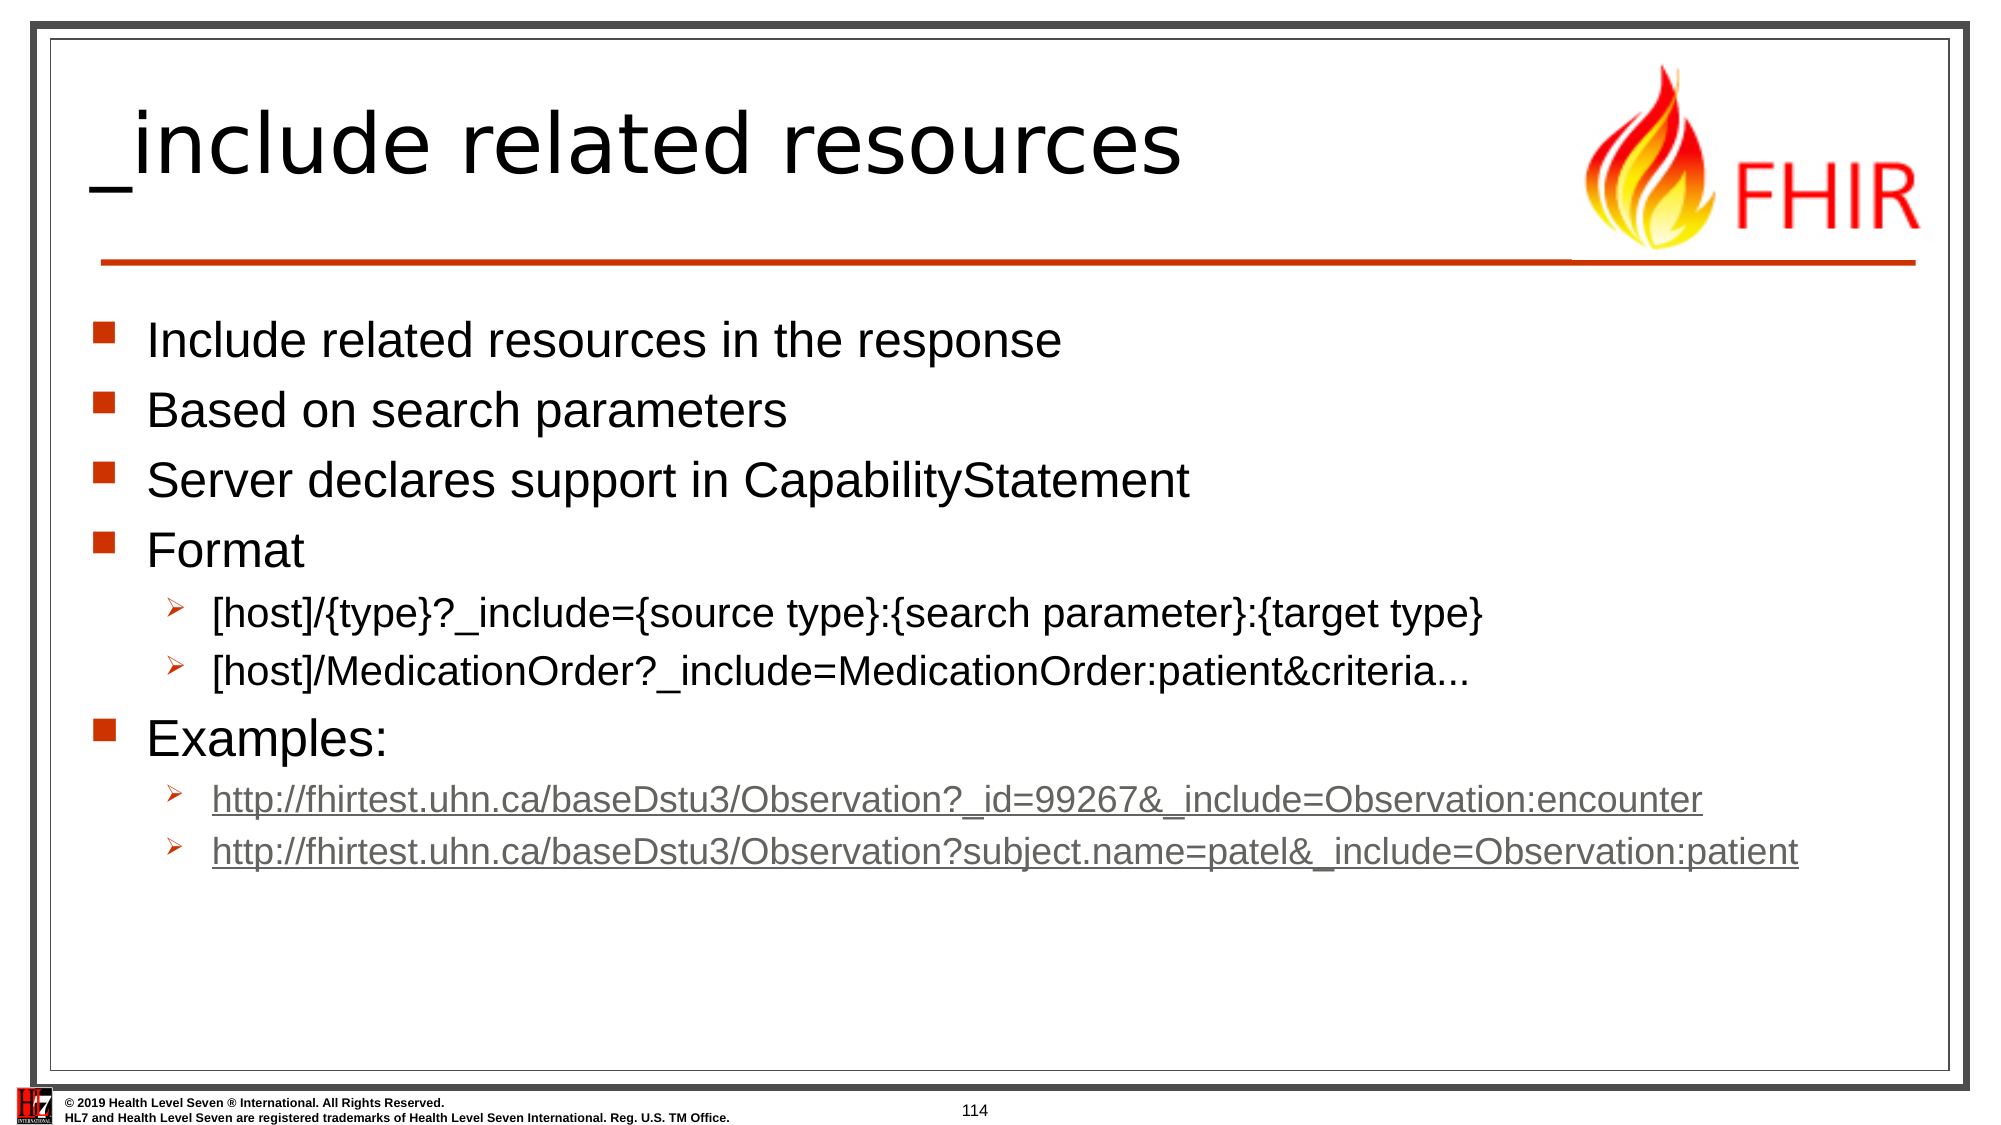

# _include related resources
Include related resources in the response
Based on search parameters
Server declares support in CapabilityStatement
Format
[host]/{type}?_include={source type}:{search parameter}:{target type}
[host]/MedicationOrder?_include=MedicationOrder:patient&criteria...
Examples:
http://fhirtest.uhn.ca/baseDstu3/Observation?_id=99267&_include=Observation:encounter
http://fhirtest.uhn.ca/baseDstu3/Observation?subject.name=patel&_include=Observation:patient